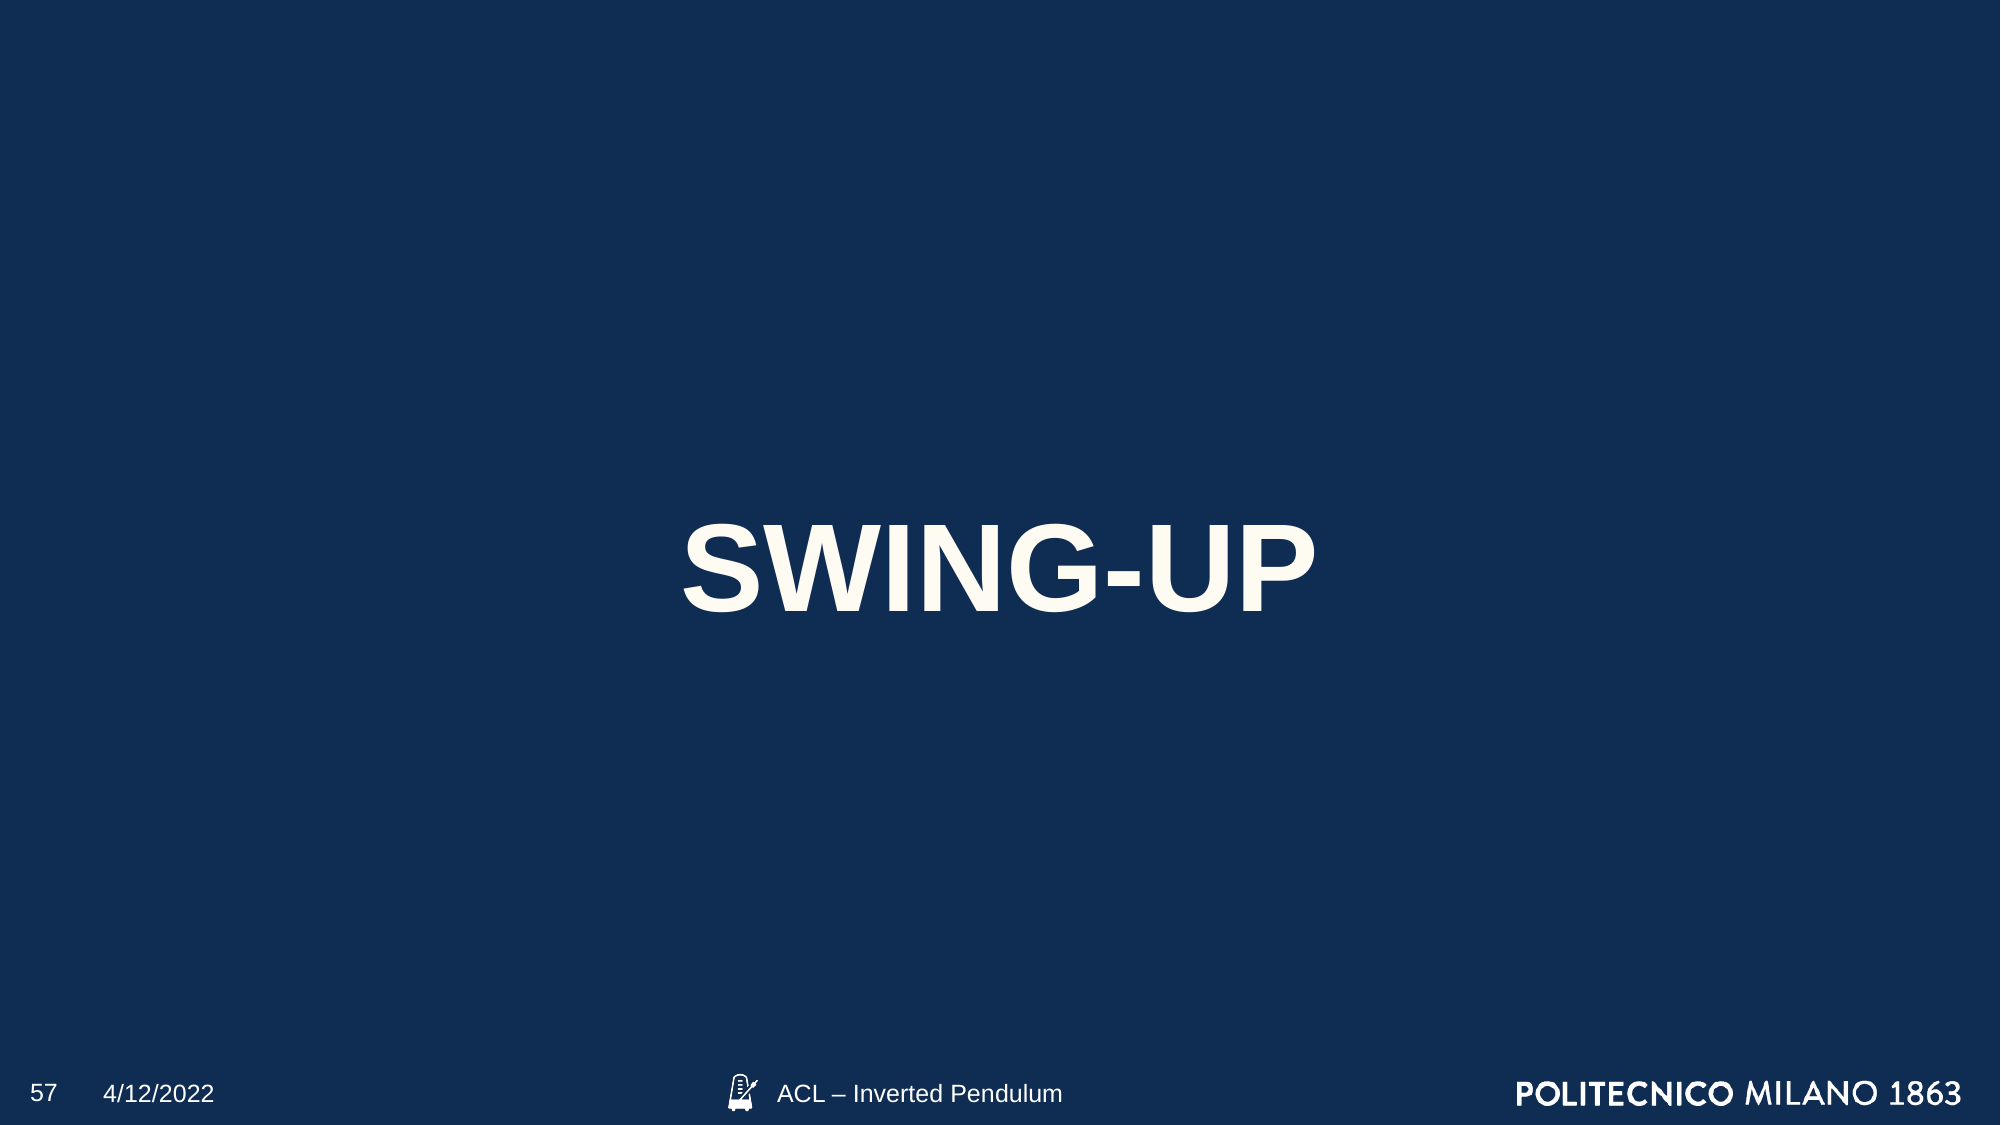

SWING-UP
57
4/12/2022
ACL – Inverted Pendulum